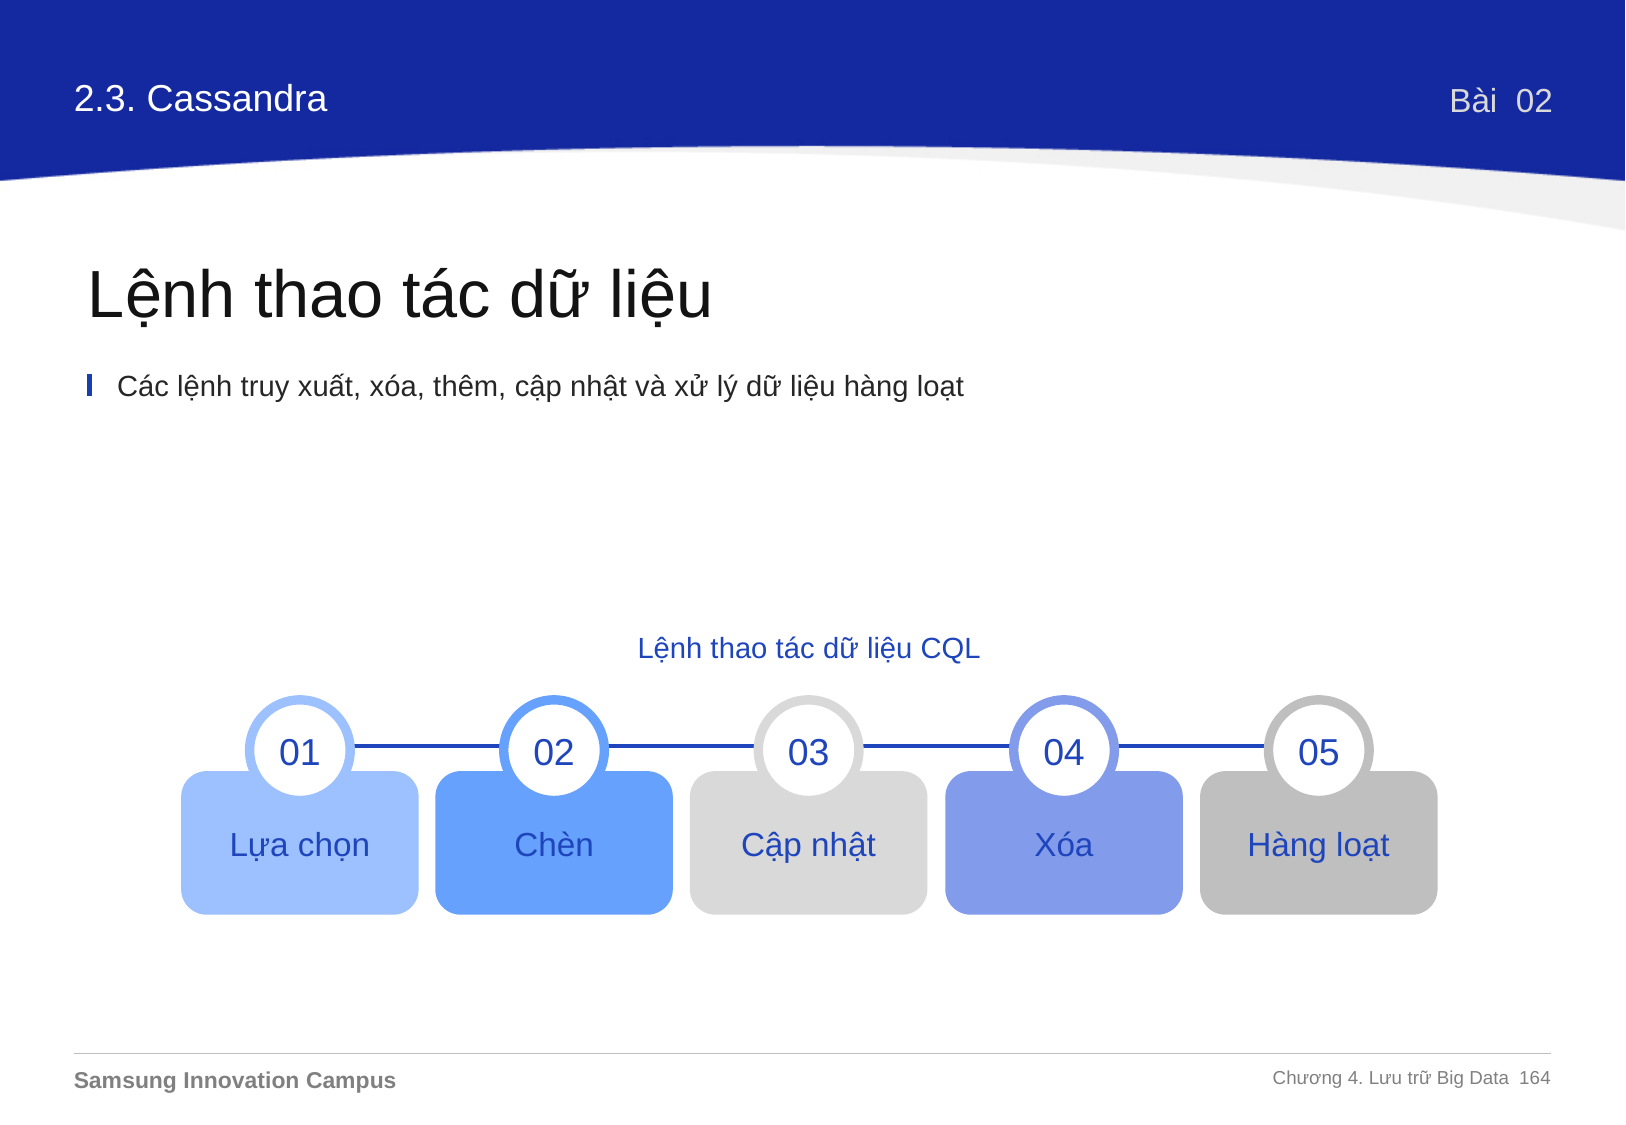

2.3. Cassandra
Bài  02

Lệnh thao tác dữ liệu
Các lệnh truy xuất, xóa, thêm, cập nhật và xử lý dữ liệu hàng loạt
Lệnh thao tác dữ liệu CQL

01
02
03
04
05
Lựa chọn
Chèn
Cập nhật
Xóa
Hàng loạt